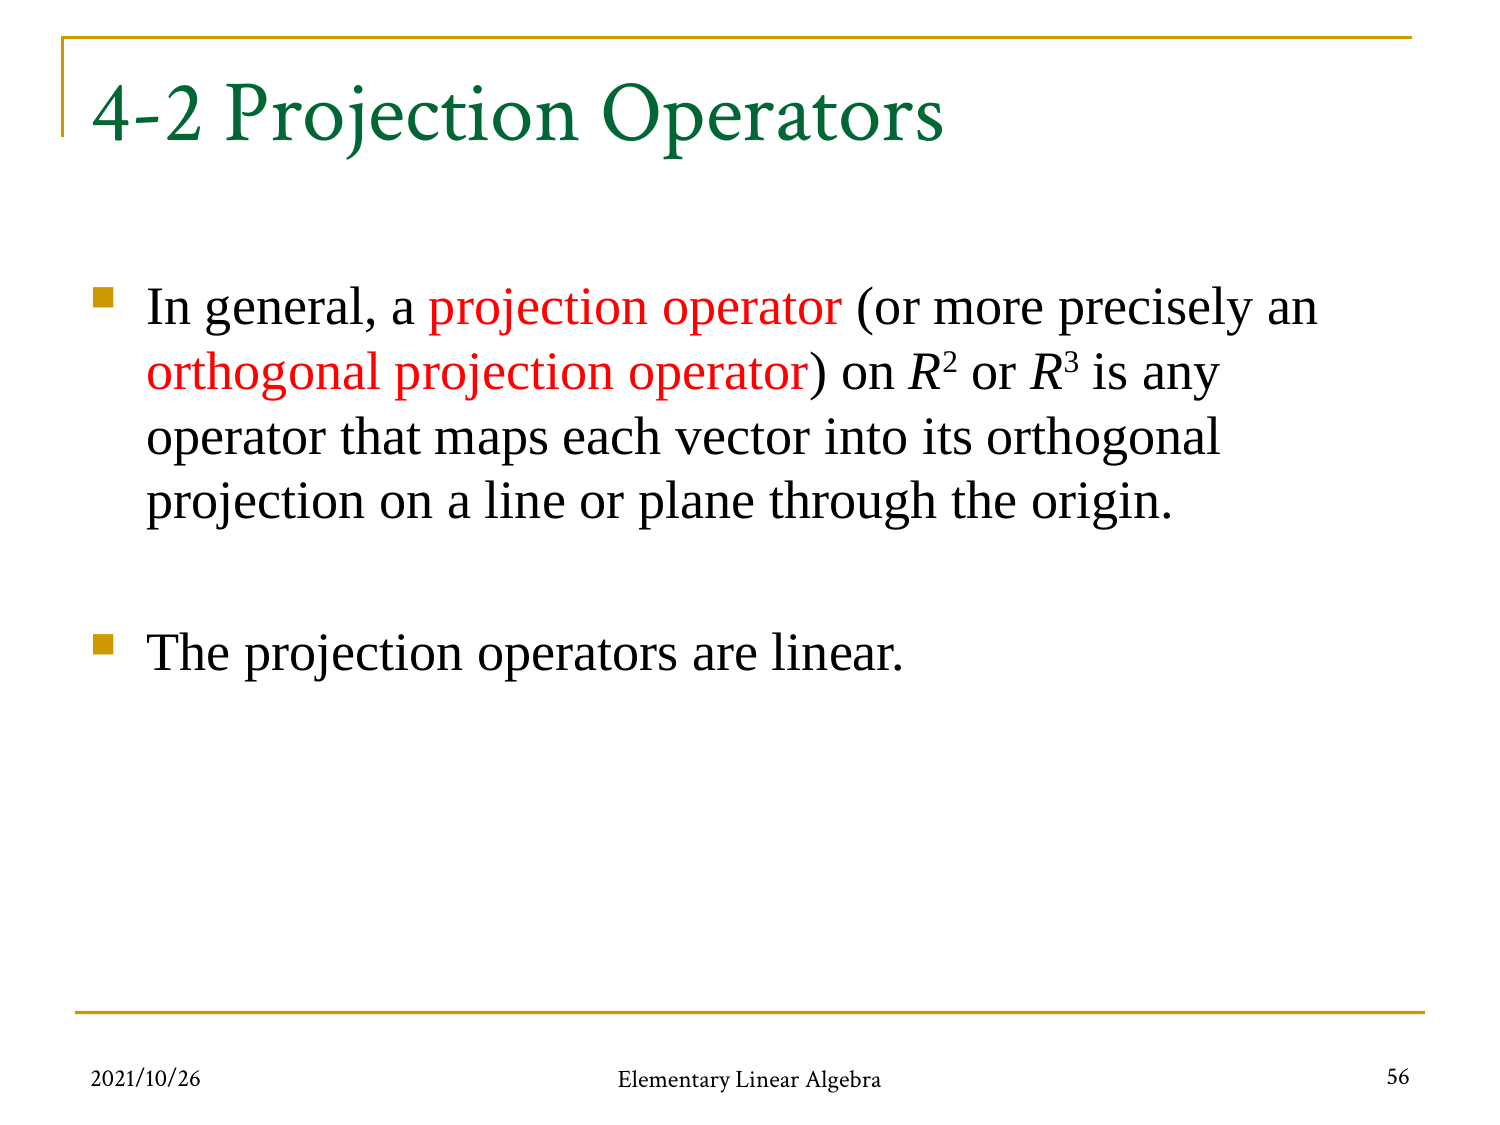

# 4-2 Projection Operators
In general, a projection operator (or more precisely an orthogonal projection operator) on R2 or R3 is any operator that maps each vector into its orthogonal projection on a line or plane through the origin.

The projection operators are linear.
2021/10/26
56
Elementary Linear Algebra